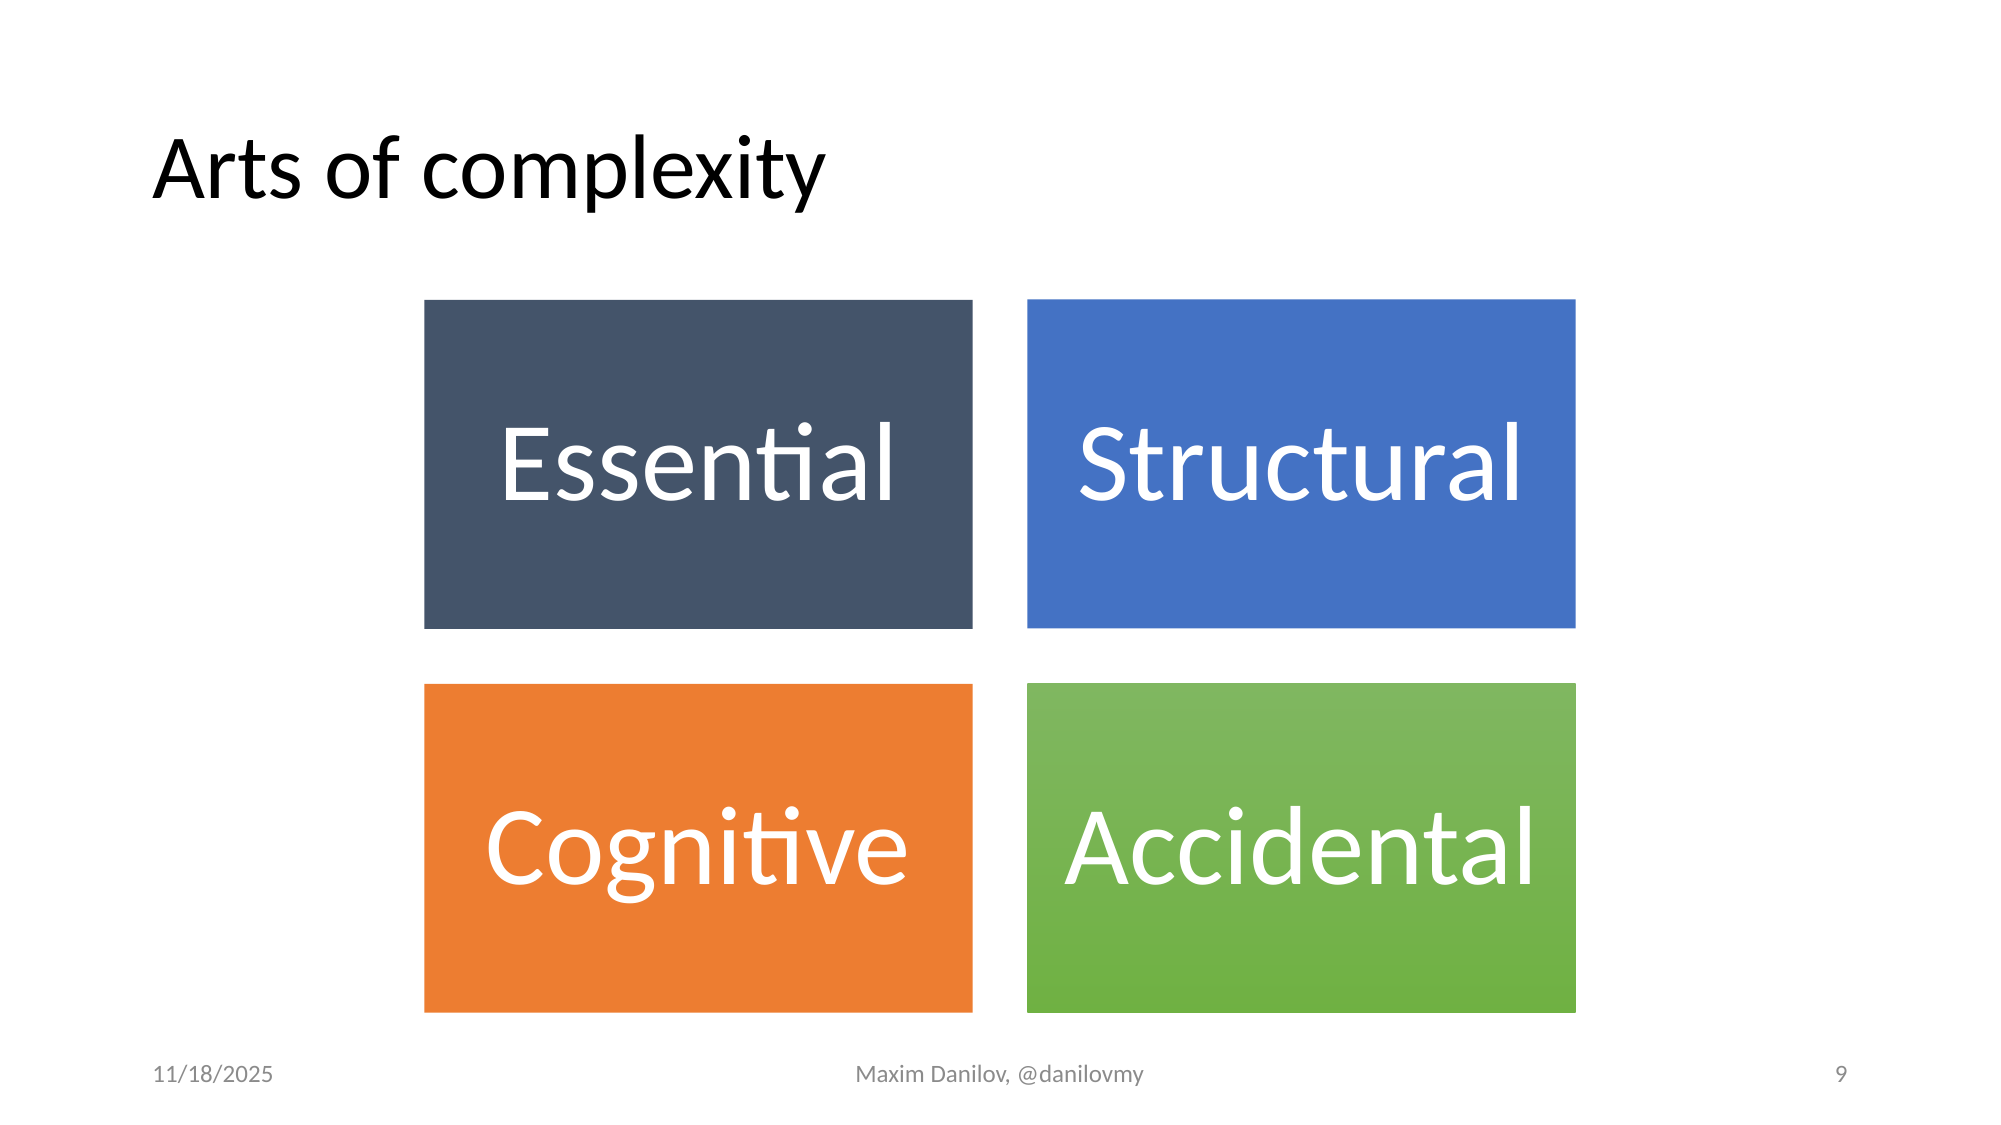

# Arts of complexity
Essential
Structural
Cognitive
Accidental
11/18/2025
Maxim Danilov, @danilovmy
9